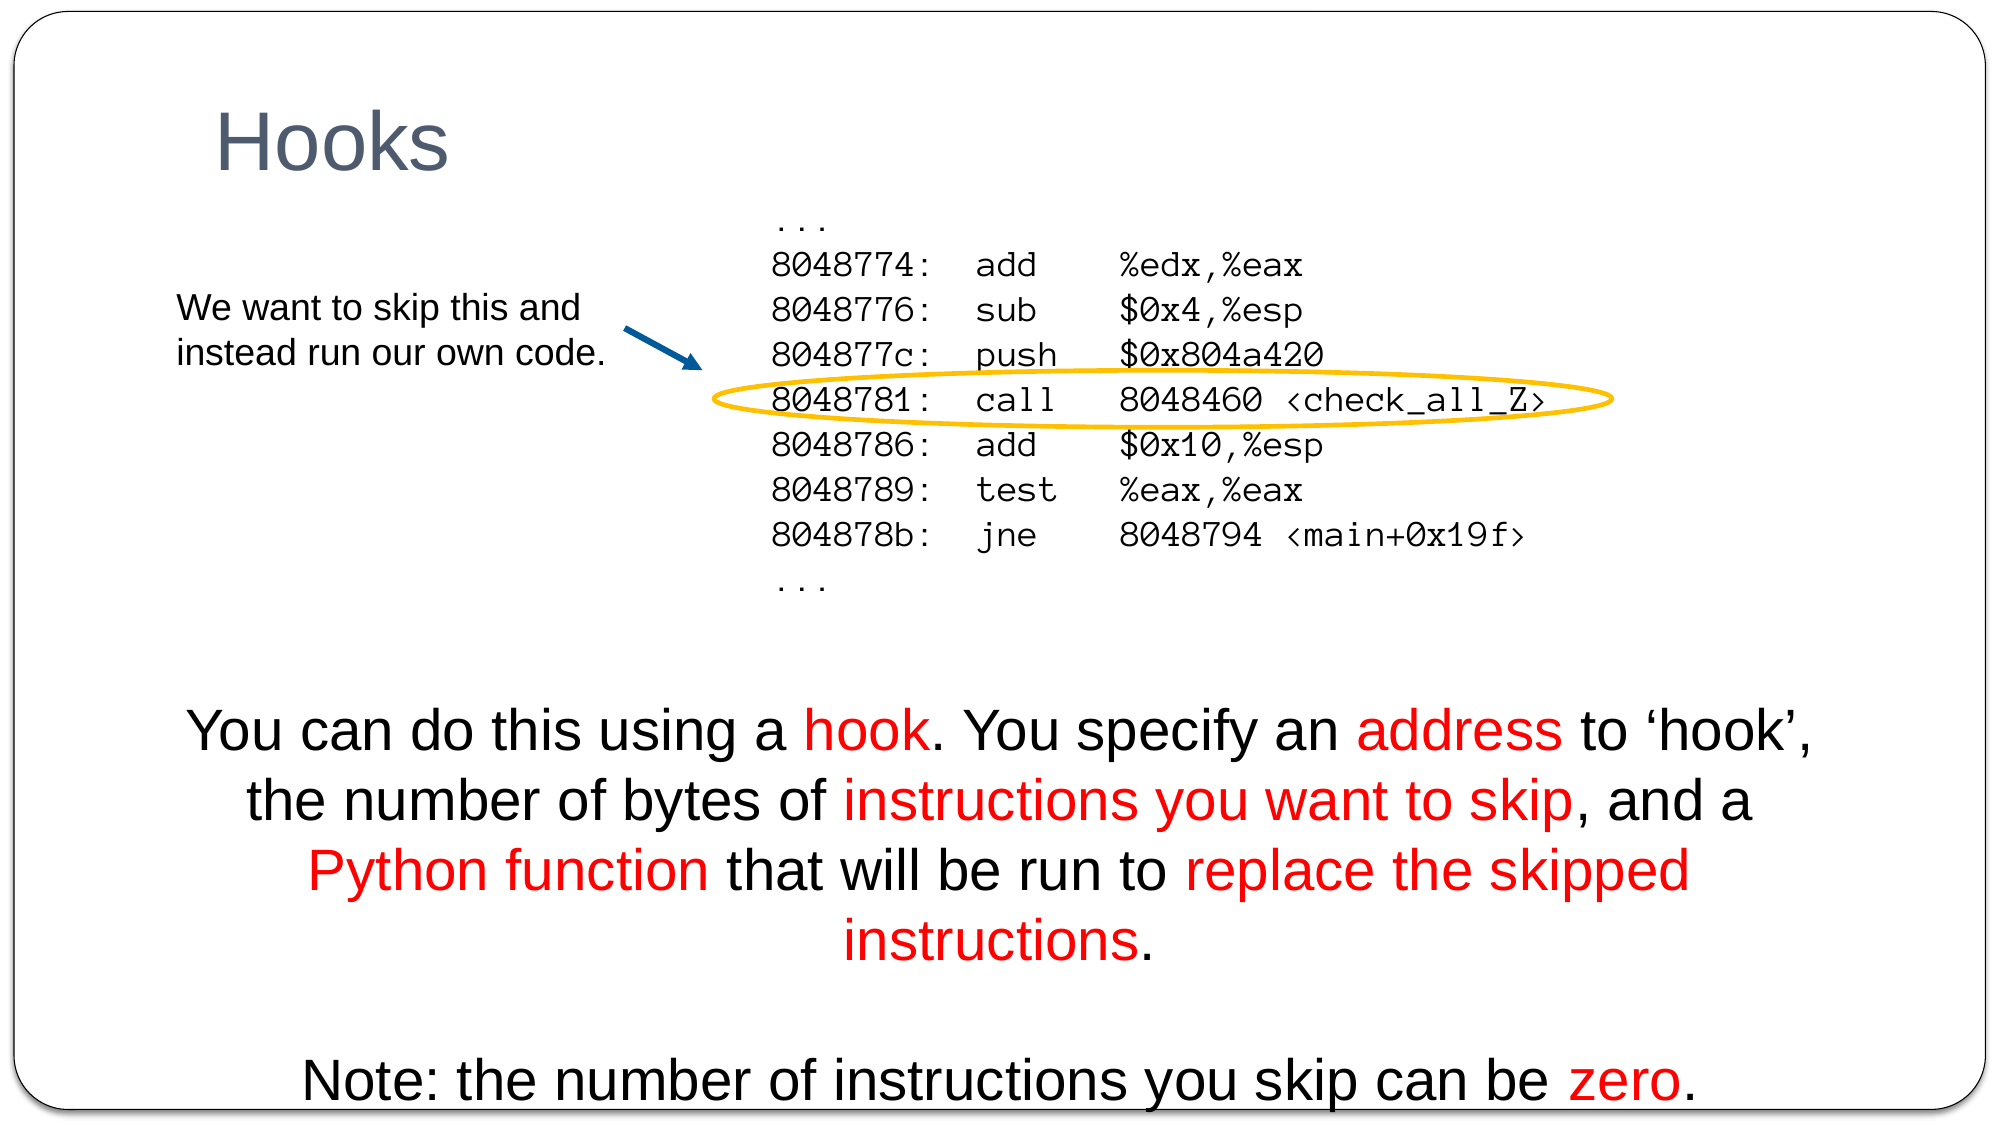

# Hooks
...
8048774:  add    %edx,%eax
8048776:  sub    $0x4,%esp
804877c:  push   $0x804a420
8048781:  call   8048460 <check_all_Z>
8048786:  add    $0x10,%esp
8048789:  test   %eax,%eax
804878b:  jne    8048794 <main+0x19f>
...
We want to skip this and instead run our own code.

You can do this using a hook. You specify an address to ‘hook’, the number of bytes of instructions you want to skip, and a Python function that will be run to replace the skipped instructions.

Note: the number of instructions you skip can be zero.